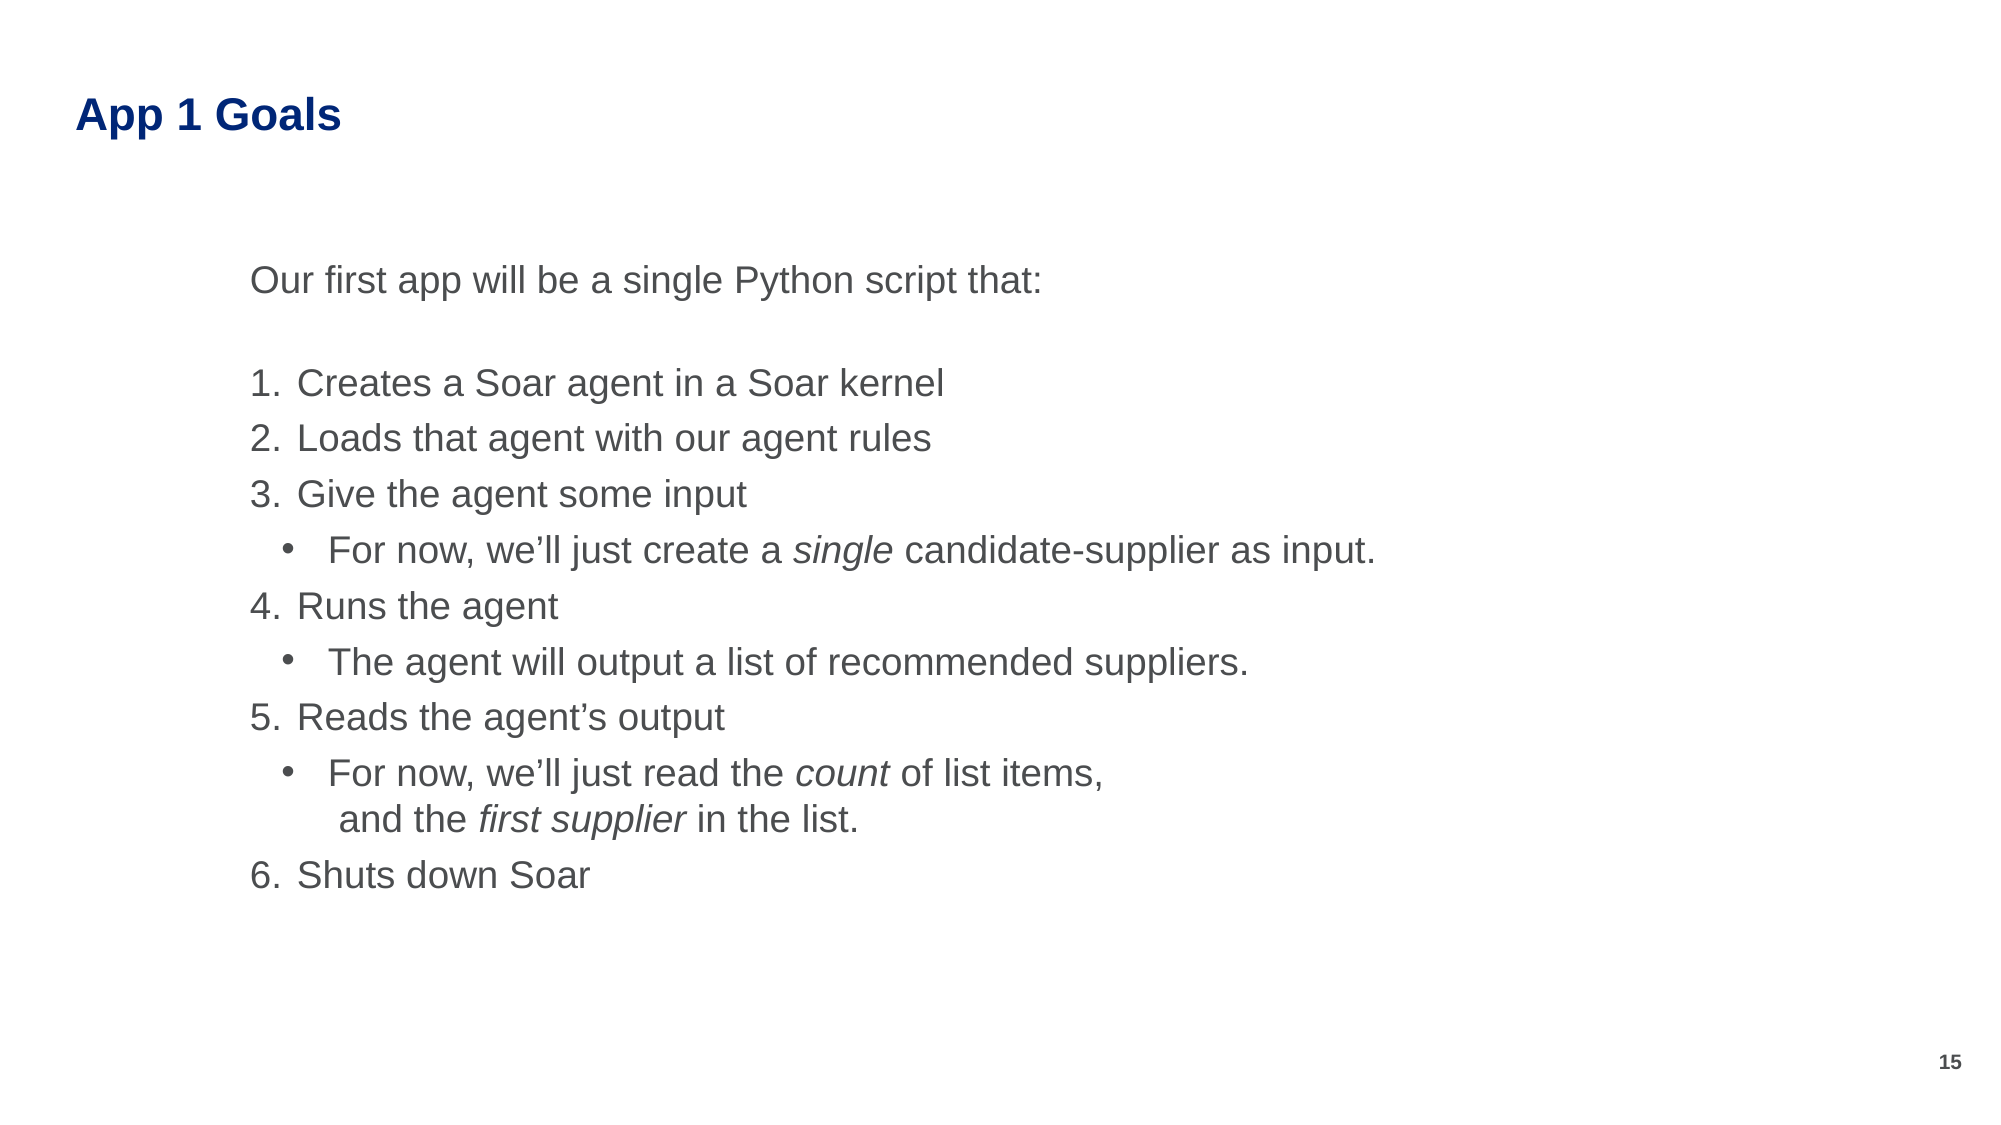

# App 1 Goals
Our first app will be a single Python script that:
Creates a Soar agent in a Soar kernel
Loads that agent with our agent rules
Give the agent some input
For now, we’ll just create a single candidate-supplier as input.
Runs the agent
The agent will output a list of recommended suppliers.
Reads the agent’s output
For now, we’ll just read the count of list items,
 and the first supplier in the list.
Shuts down Soar